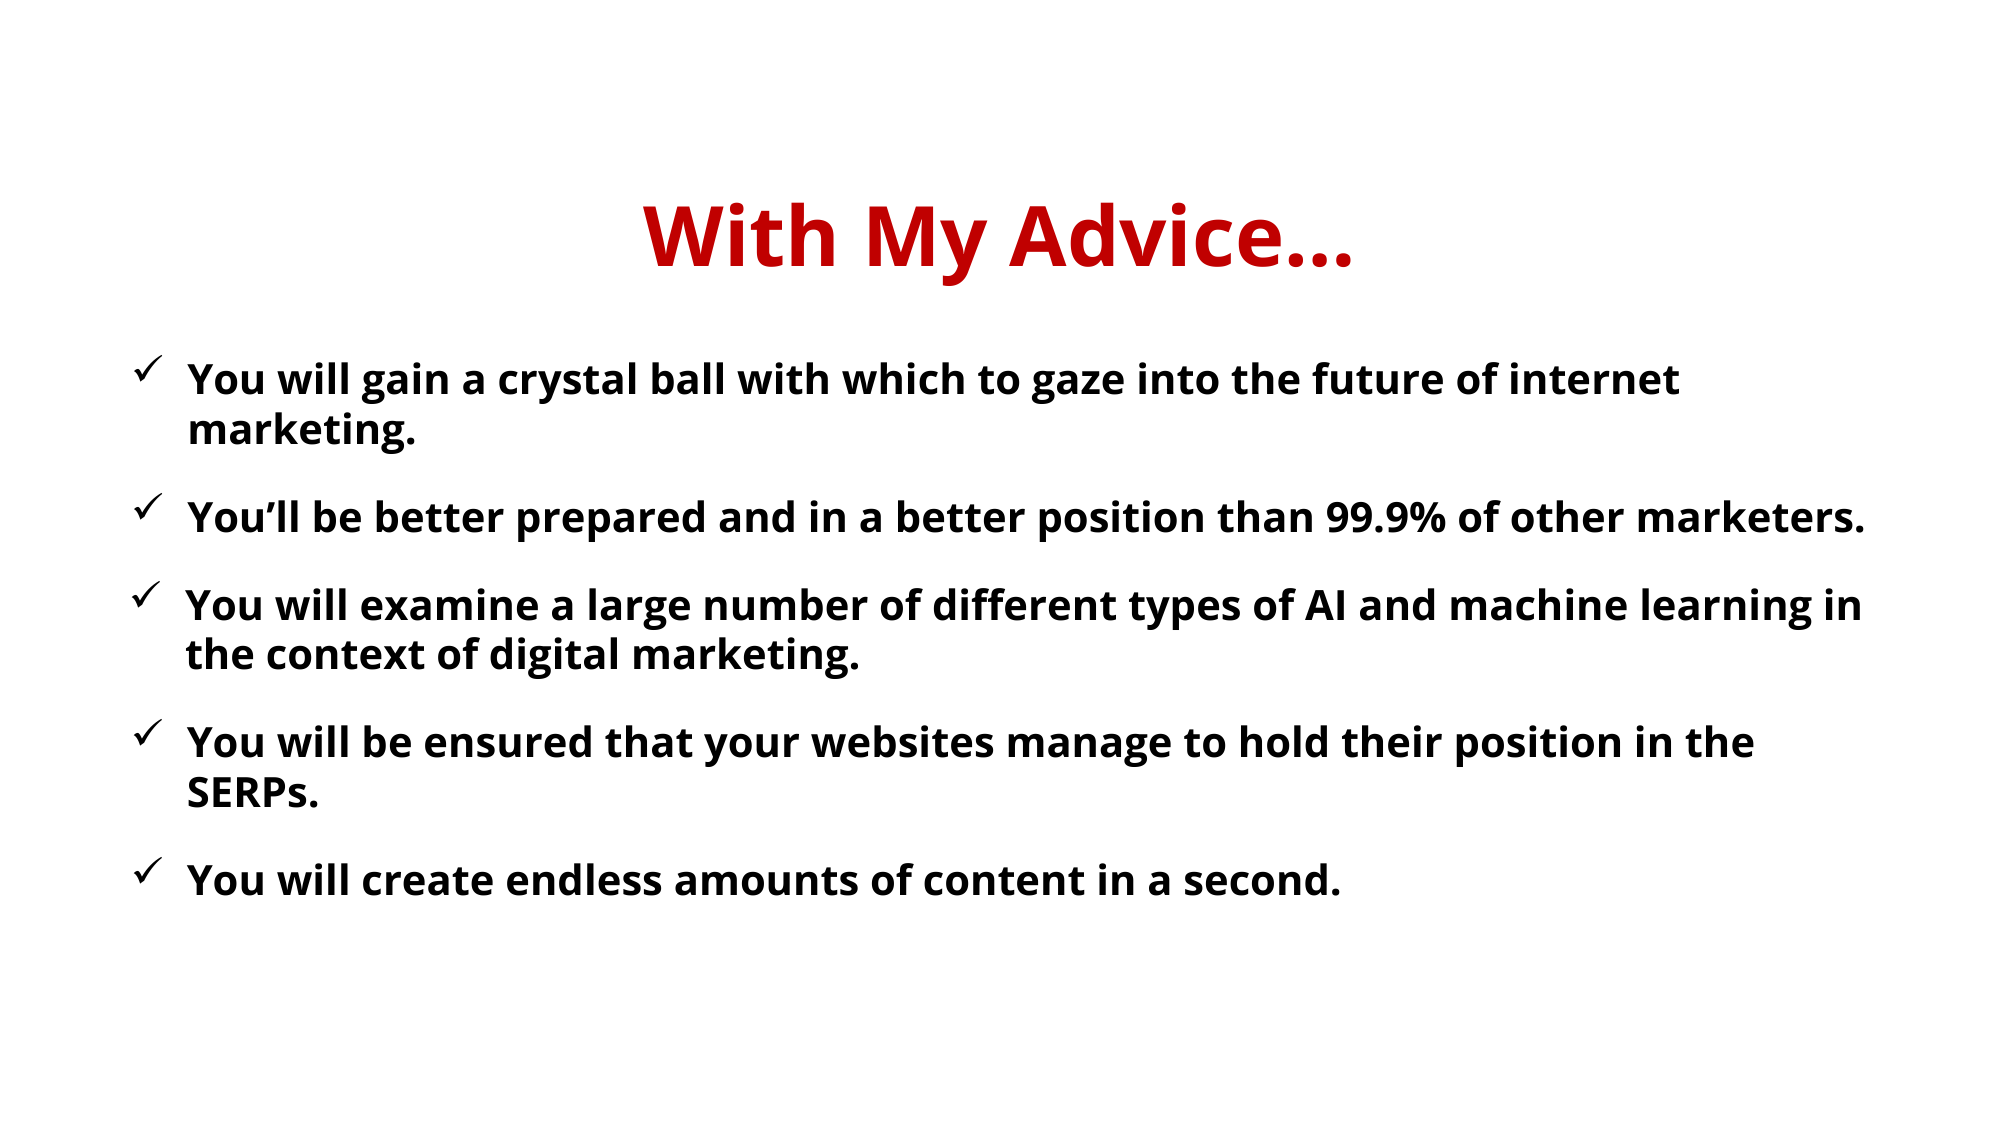

With My Advice…
You will gain a crystal ball with which to gaze into the future of internet marketing.
You’ll be better prepared and in a better position than 99.9% of other marketers.
You will examine a large number of different types of AI and machine learning in the context of digital marketing.
You will be ensured that your websites manage to hold their position in the SERPs.
You will create endless amounts of content in a second.